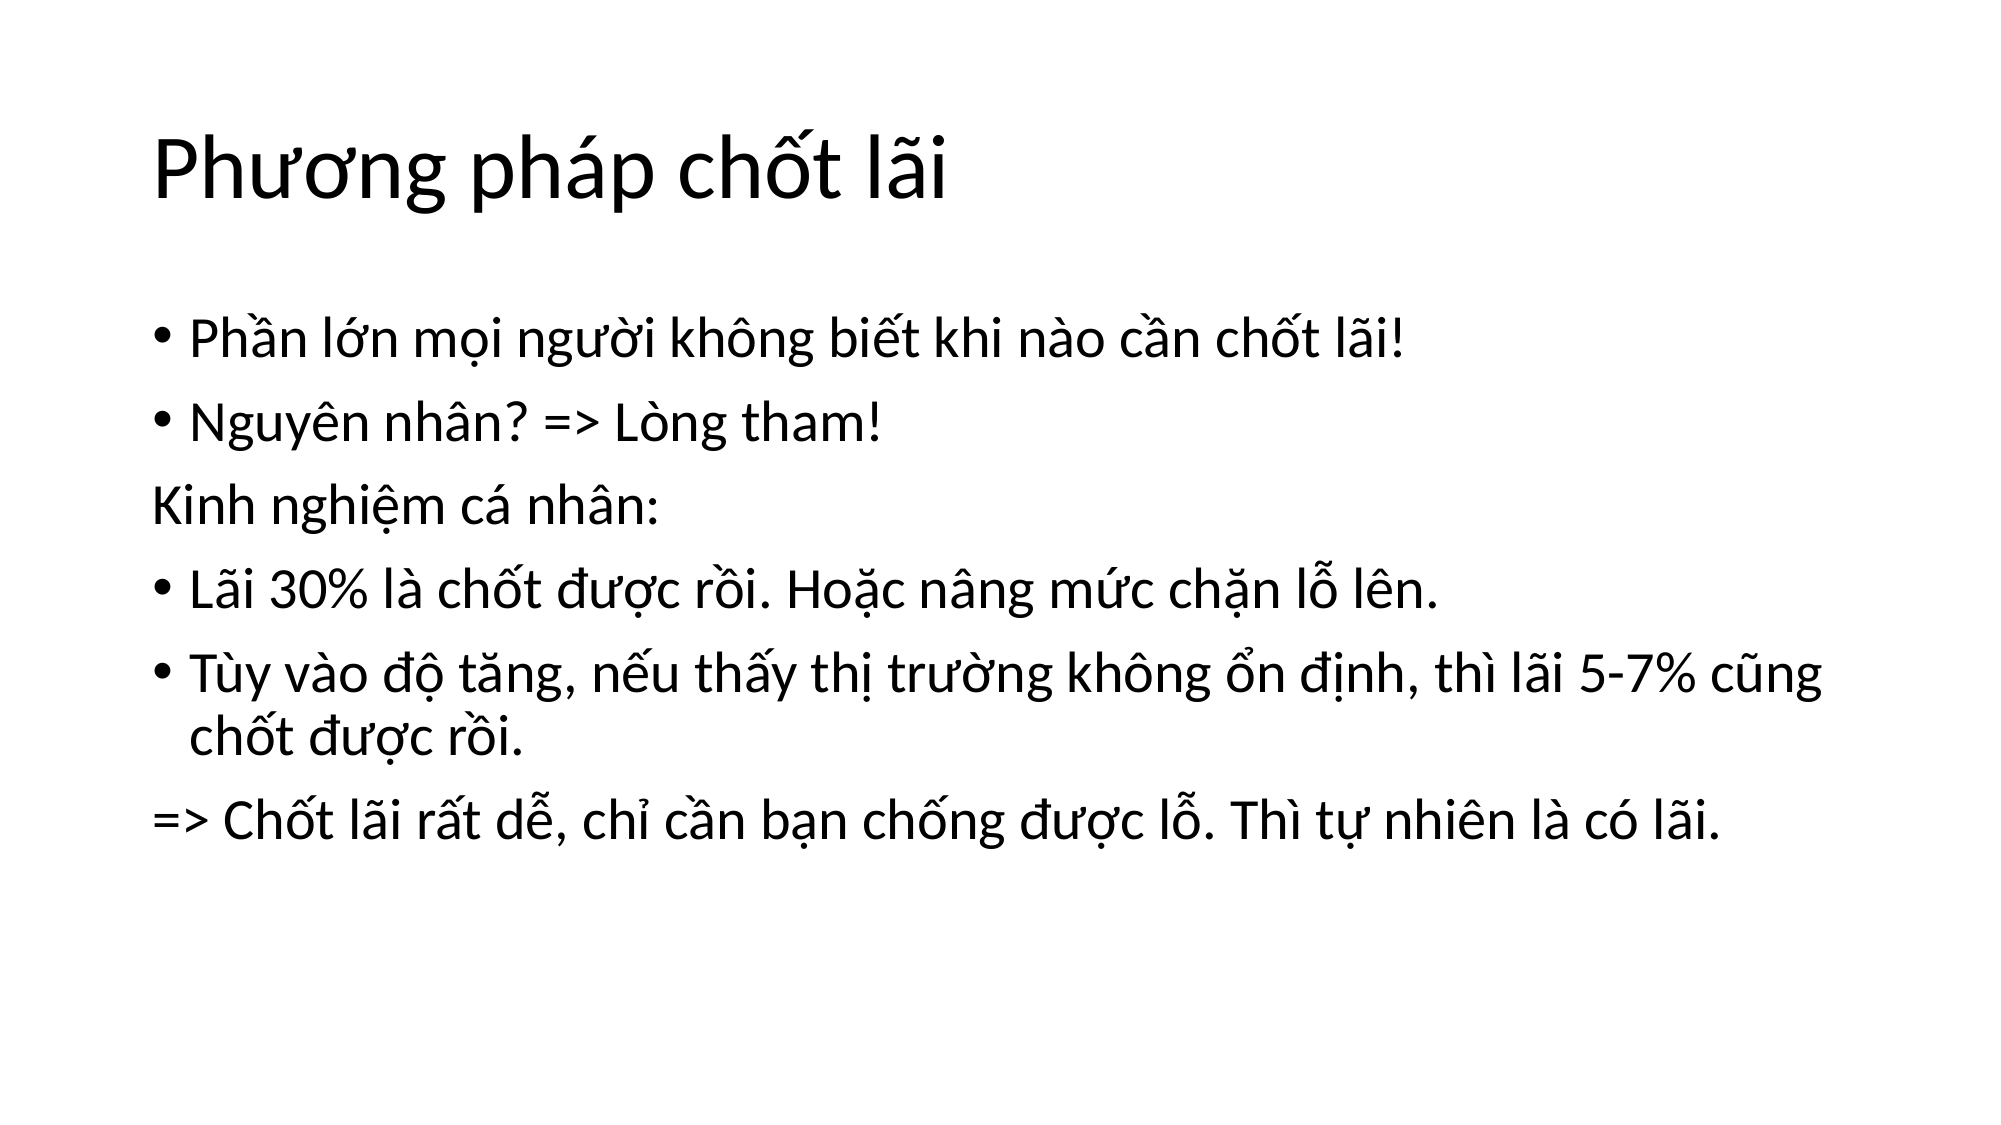

# Phương pháp chốt lãi
Phần lớn mọi người không biết khi nào cần chốt lãi!
Nguyên nhân? => Lòng tham!
Kinh nghiệm cá nhân:
Lãi 30% là chốt được rồi. Hoặc nâng mức chặn lỗ lên.
Tùy vào độ tăng, nếu thấy thị trường không ổn định, thì lãi 5-7% cũng chốt được rồi.
=> Chốt lãi rất dễ, chỉ cần bạn chống được lỗ. Thì tự nhiên là có lãi.